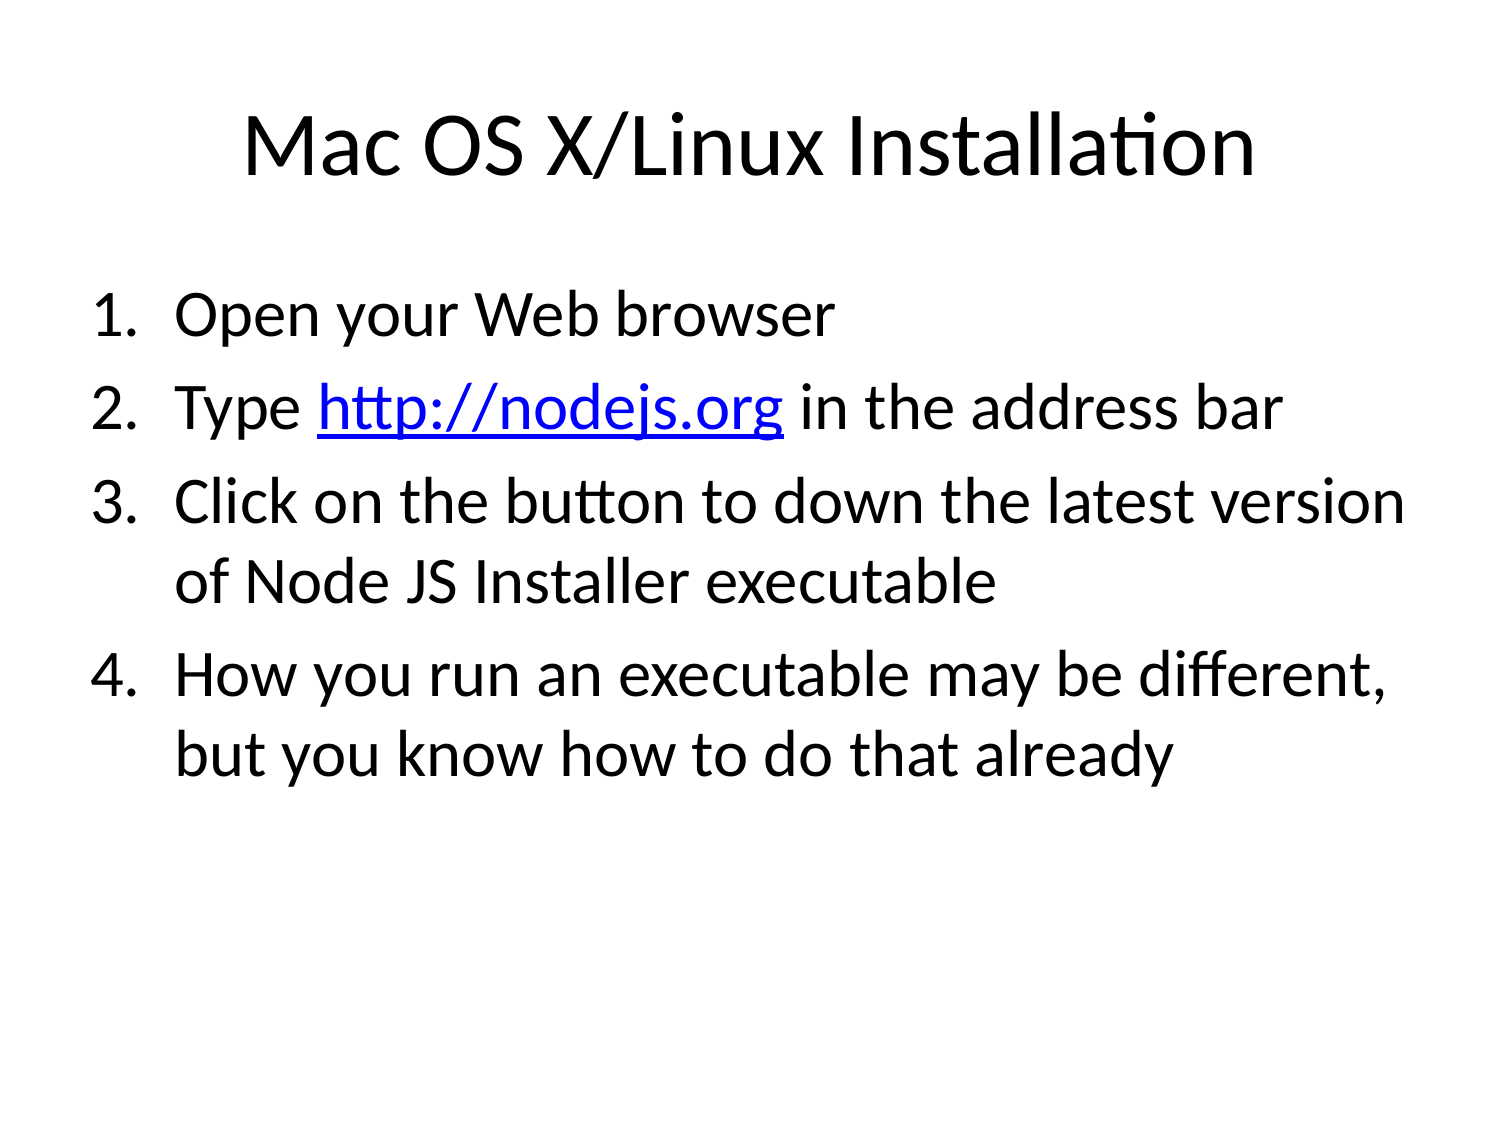

# Mac OS X/Linux Installation
Open your Web browser
Type http://nodejs.org in the address bar
Click on the button to down the latest version of Node JS Installer executable
How you run an executable may be different, but you know how to do that already